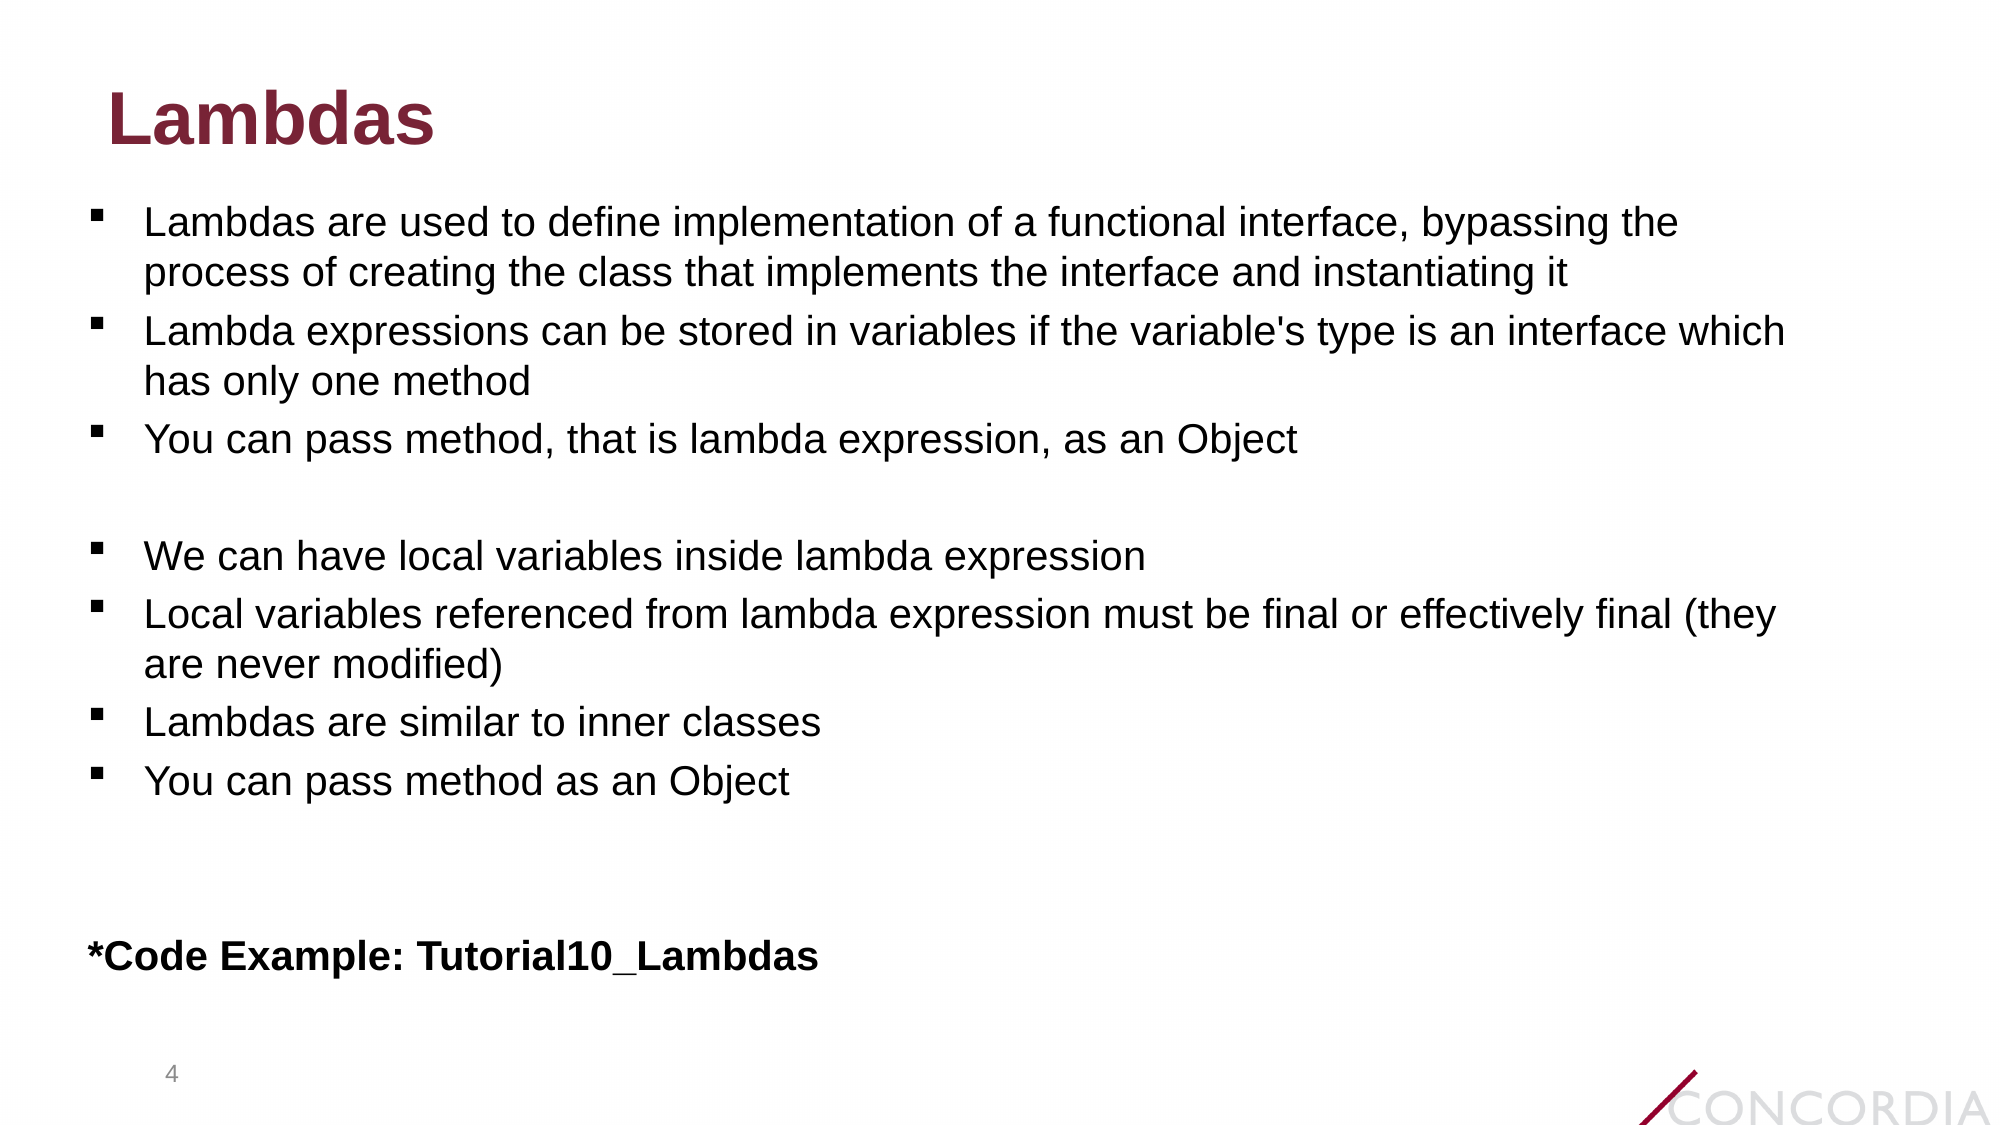

# Lambdas
Lambdas are used to define implementation of a functional interface, bypassing the process of creating the class that implements the interface and instantiating it
Lambda expressions can be stored in variables if the variable's type is an interface which has only one method
You can pass method, that is lambda expression, as an Object

We can have local variables inside lambda expression
Local variables referenced from lambda expression must be final or effectively final (they are never modified)
Lambdas are similar to inner classes
You can pass method as an Object

*Code Example: Tutorial10_Lambdas
4